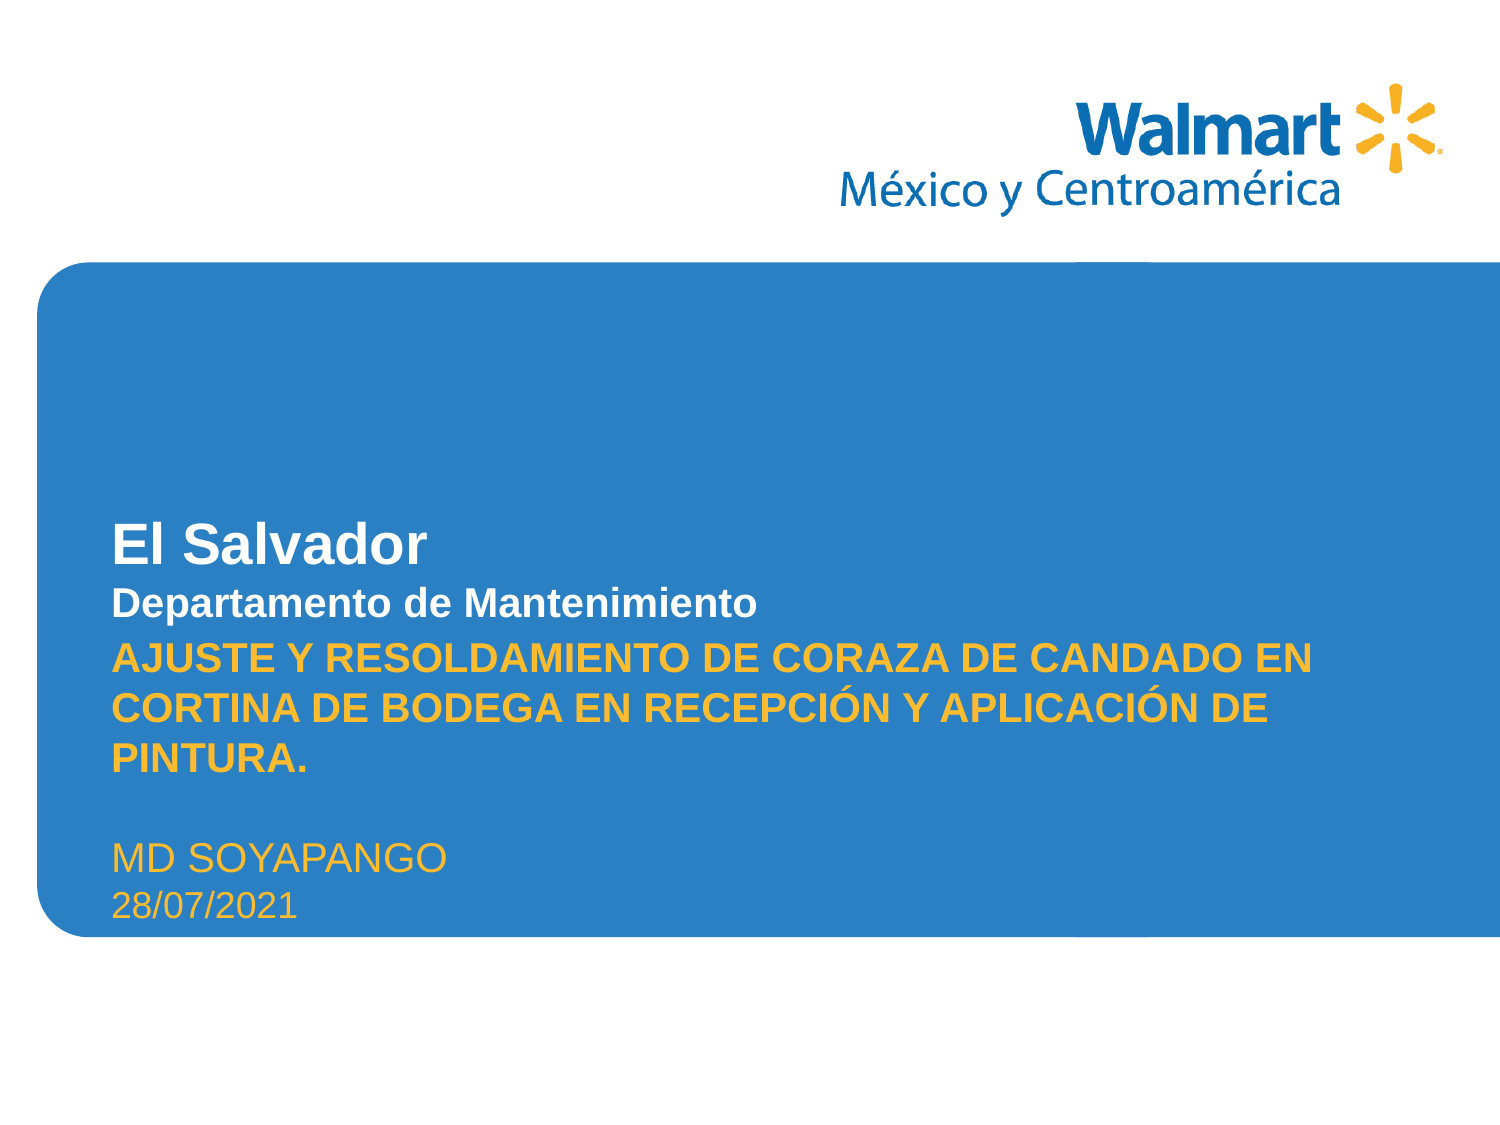

AJUSTE Y RESOLDAMIENTO DE CORAZA DE CANDADO EN CORTINA DE BODEGA EN RECEPCIÓN Y APLICACIÓN DE PINTURA.

MD SOYAPANGO
28/07/2021

# El Salvador Departamento de Mantenimiento